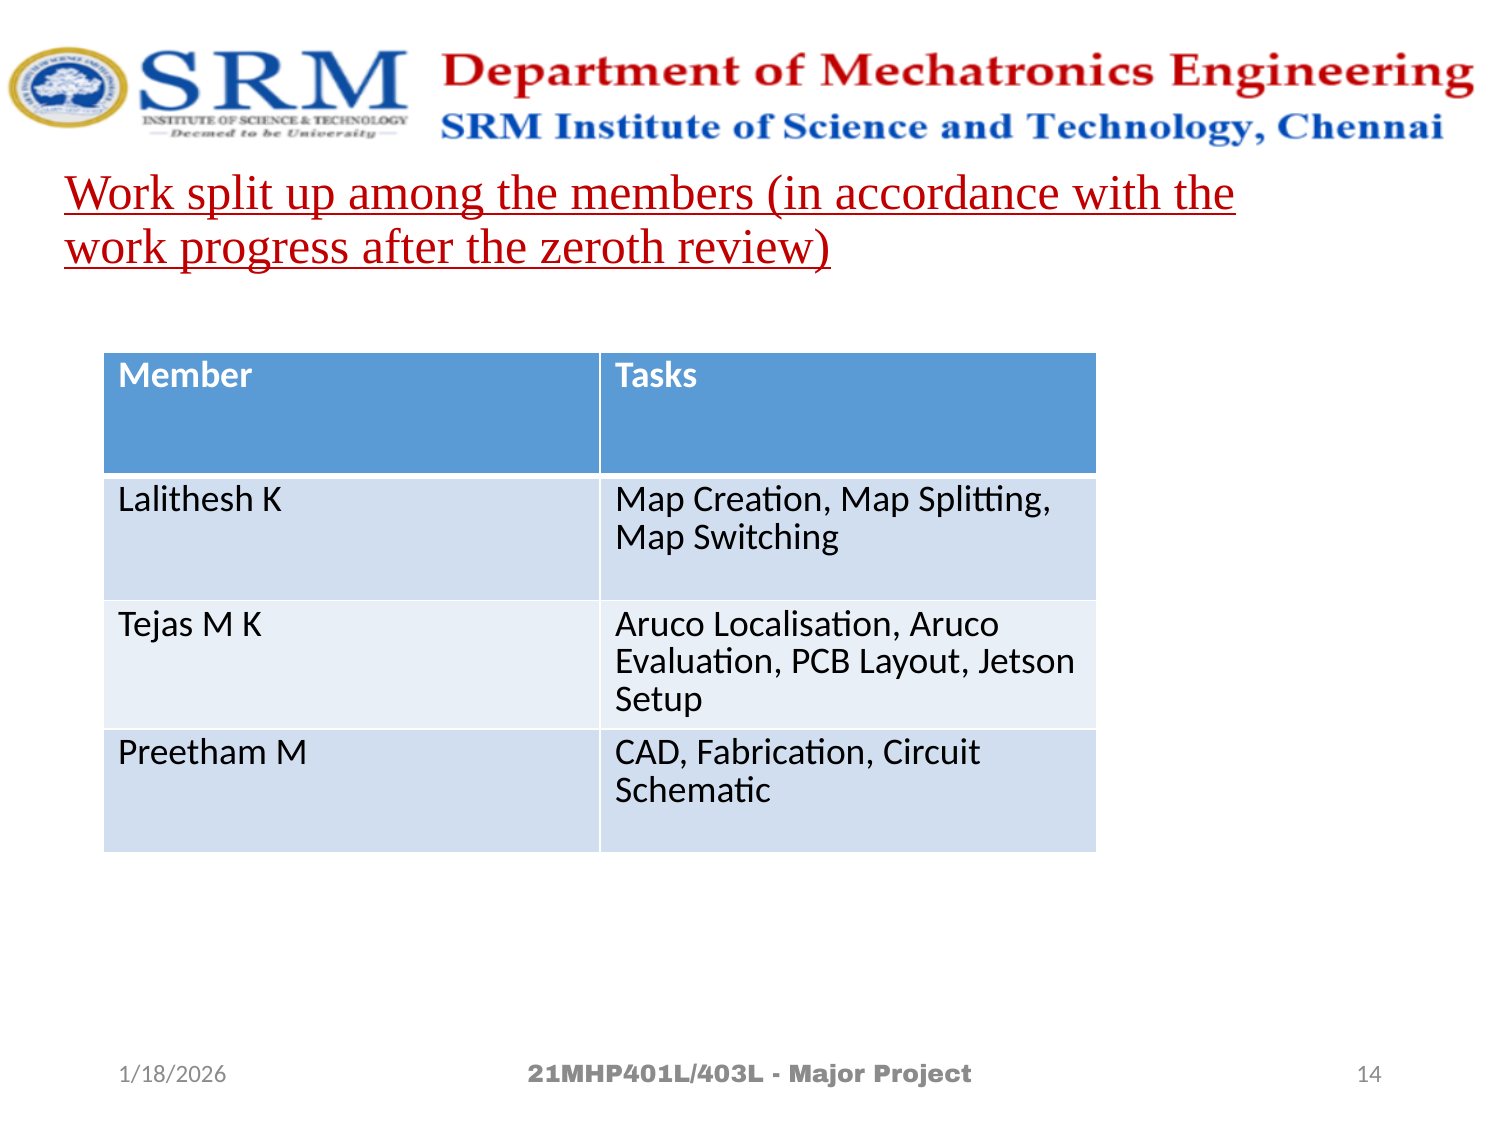

# Work split up among the members (in accordance with the work progress after the zeroth review)

| Member | Tasks |
| --- | --- |
| Lalithesh K | Map Creation, Map Splitting, Map Switching |
| Tejas M K | Aruco Localisation, Aruco Evaluation, PCB Layout, Jetson Setup |
| Preetham M | CAD, Fabrication, Circuit Schematic |
1/18/2026
21MHP401L/403L - Major Project
14